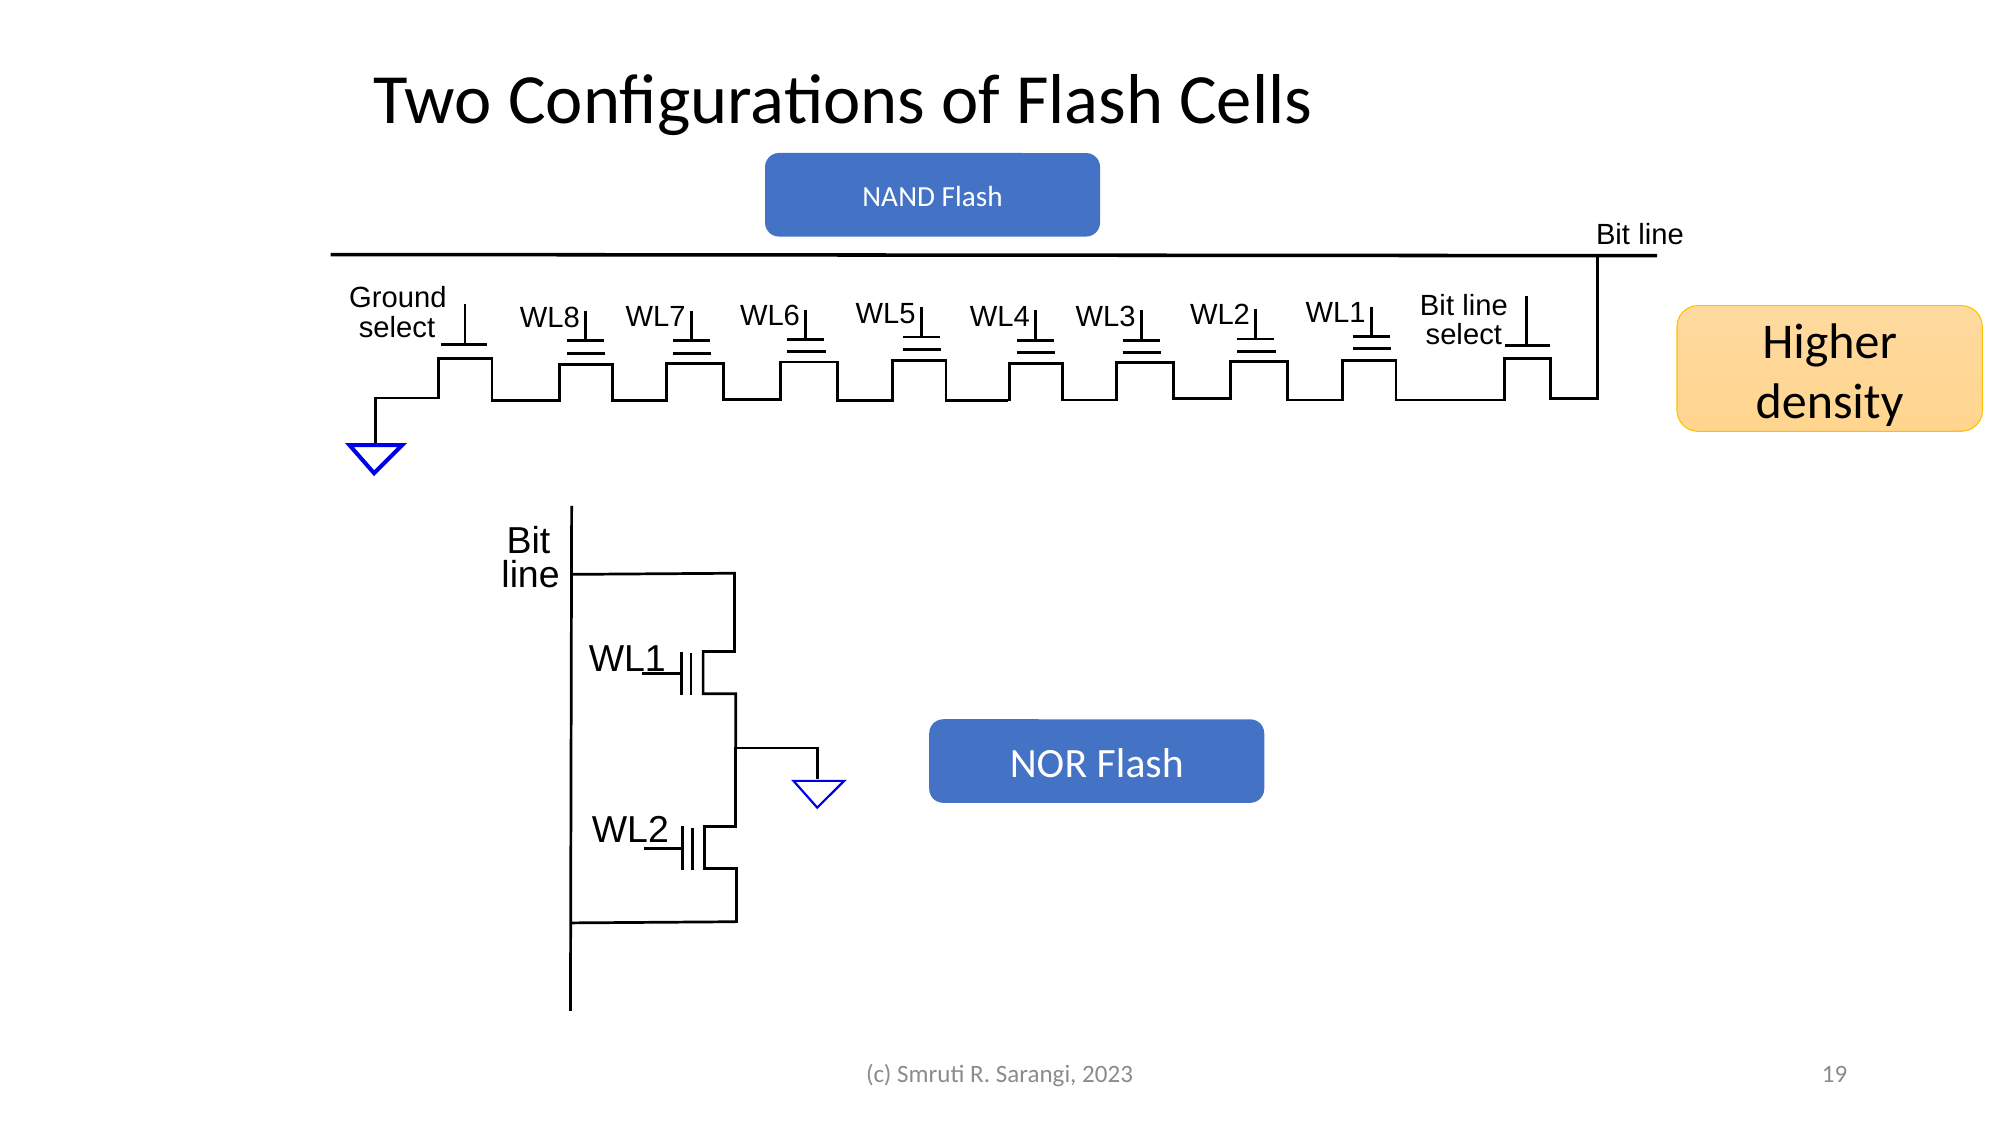

# Two Configurations of Flash Cells
NAND Flash
Bit line

Ground
Bit line
WL1
WL5
WL2
WL6
WL3
WL4
WL7
WL8

select

select

Higher density

Bit
line

WL1

WL2

NOR Flash
(c) Smruti R. Sarangi, 2023
19